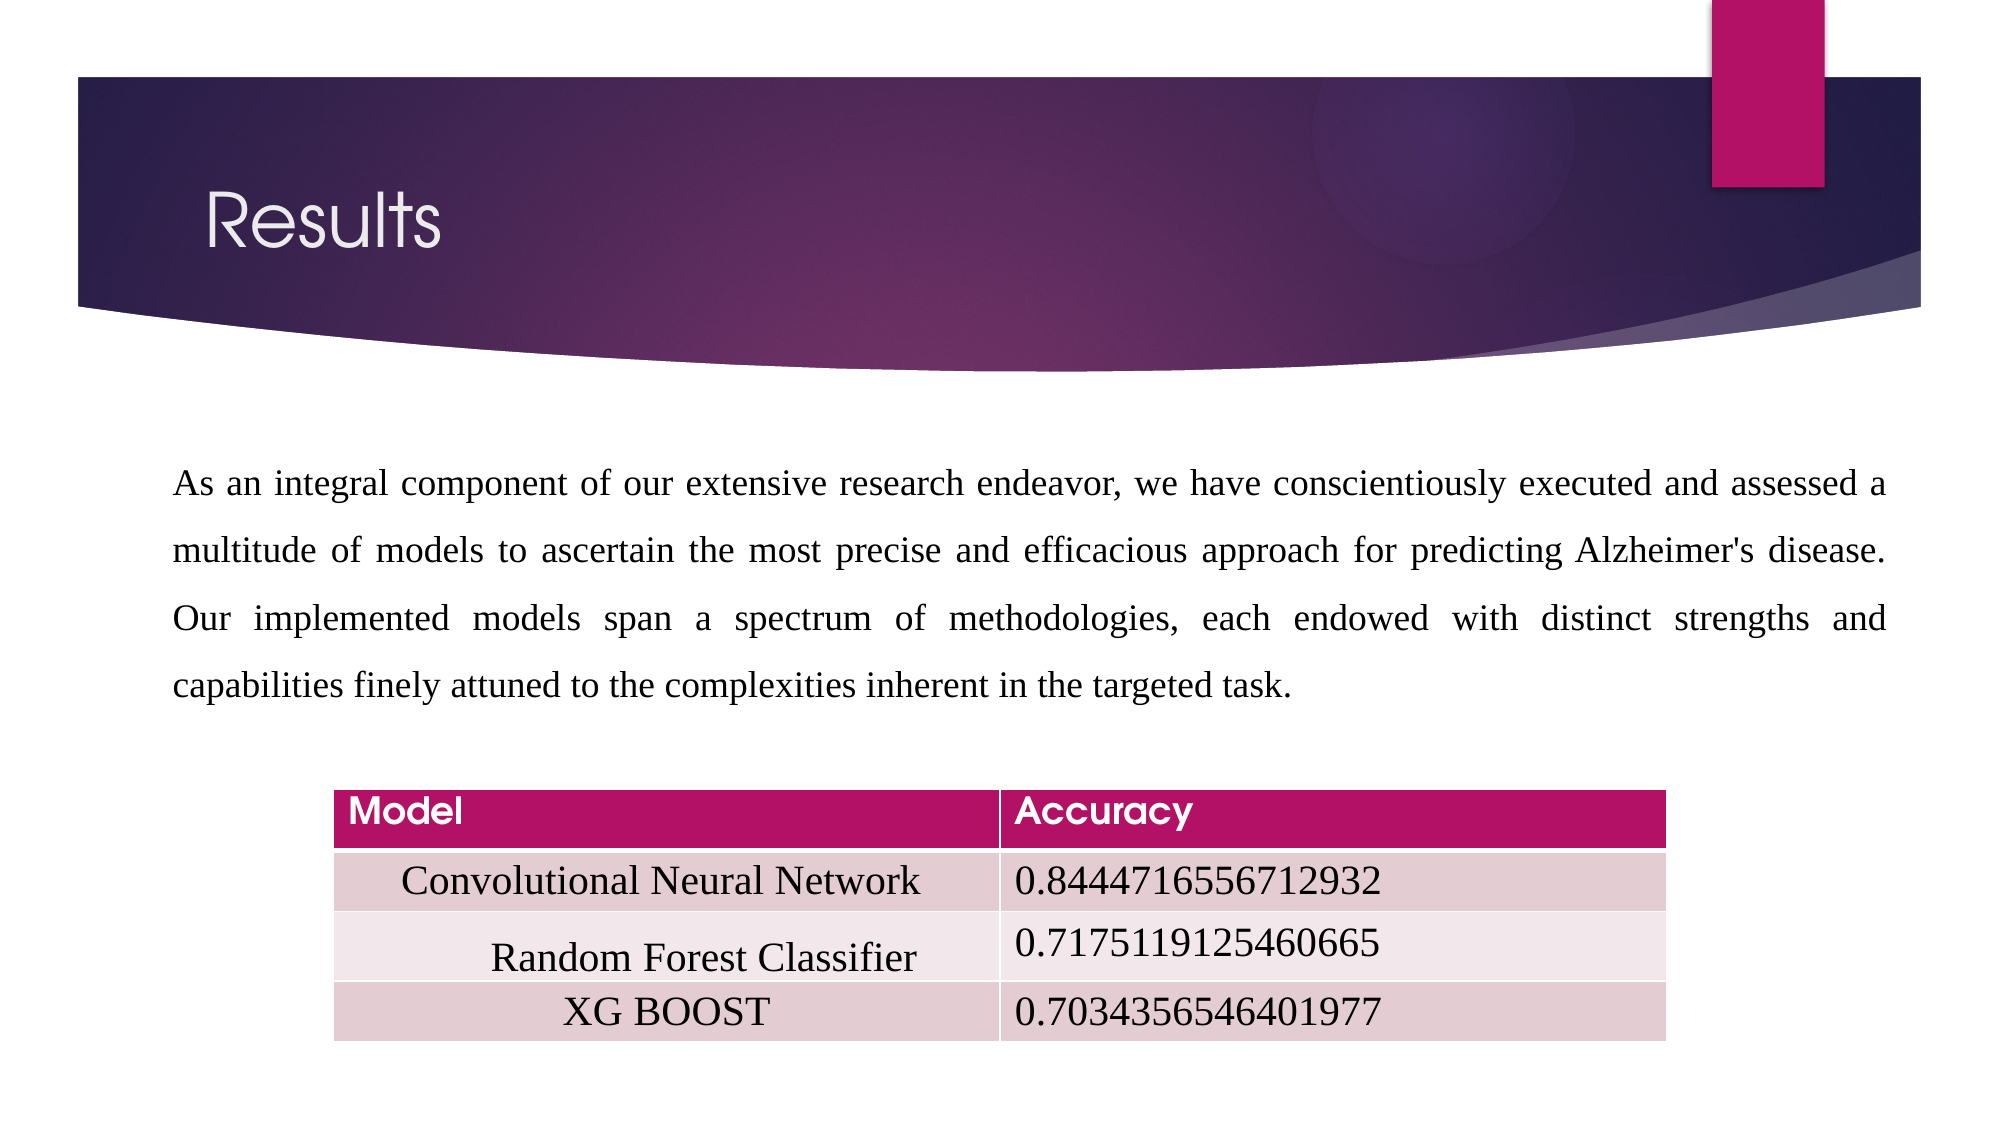

# Results
As an integral component of our extensive research endeavor, we have conscientiously executed and assessed a multitude of models to ascertain the most precise and efficacious approach for predicting Alzheimer's disease. Our implemented models span a spectrum of methodologies, each endowed with distinct strengths and capabilities finely attuned to the complexities inherent in the targeted task.
| Model | Accuracy |
| --- | --- |
| Convolutional Neural Network | 0.8444716556712932 |
| Random Forest Classifier | 0.7175119125460665 |
| XG BOOST | 0.7034356546401977 |